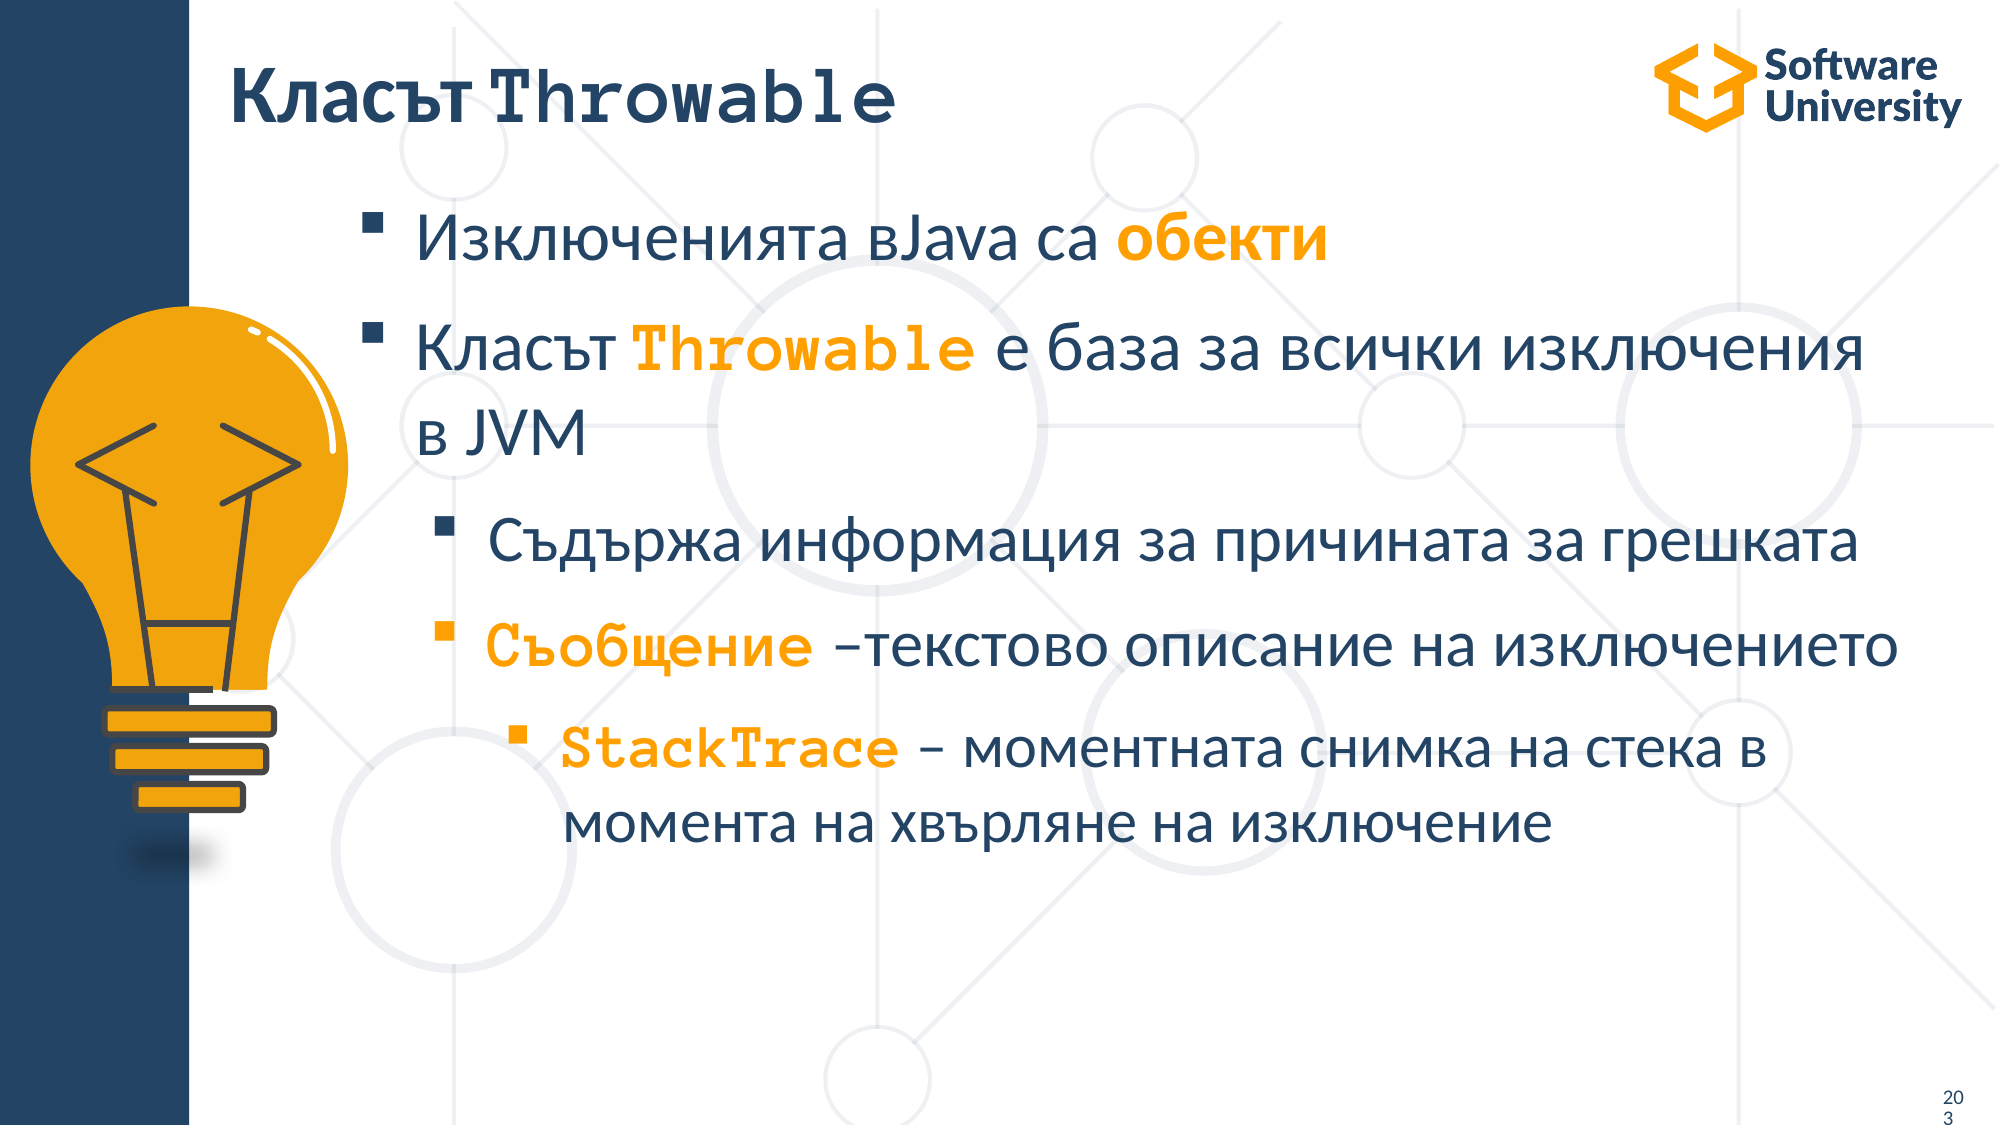

# Класът Throwable
Изключенията вJava са обекти
Класът Throwable е база за всички изключения в JVM
Съдържа информация за причината за грешката
Съобщение –текстово описание на изключението
StackTrace – моментната снимка на стека в момента на хвърляне на изключение
203